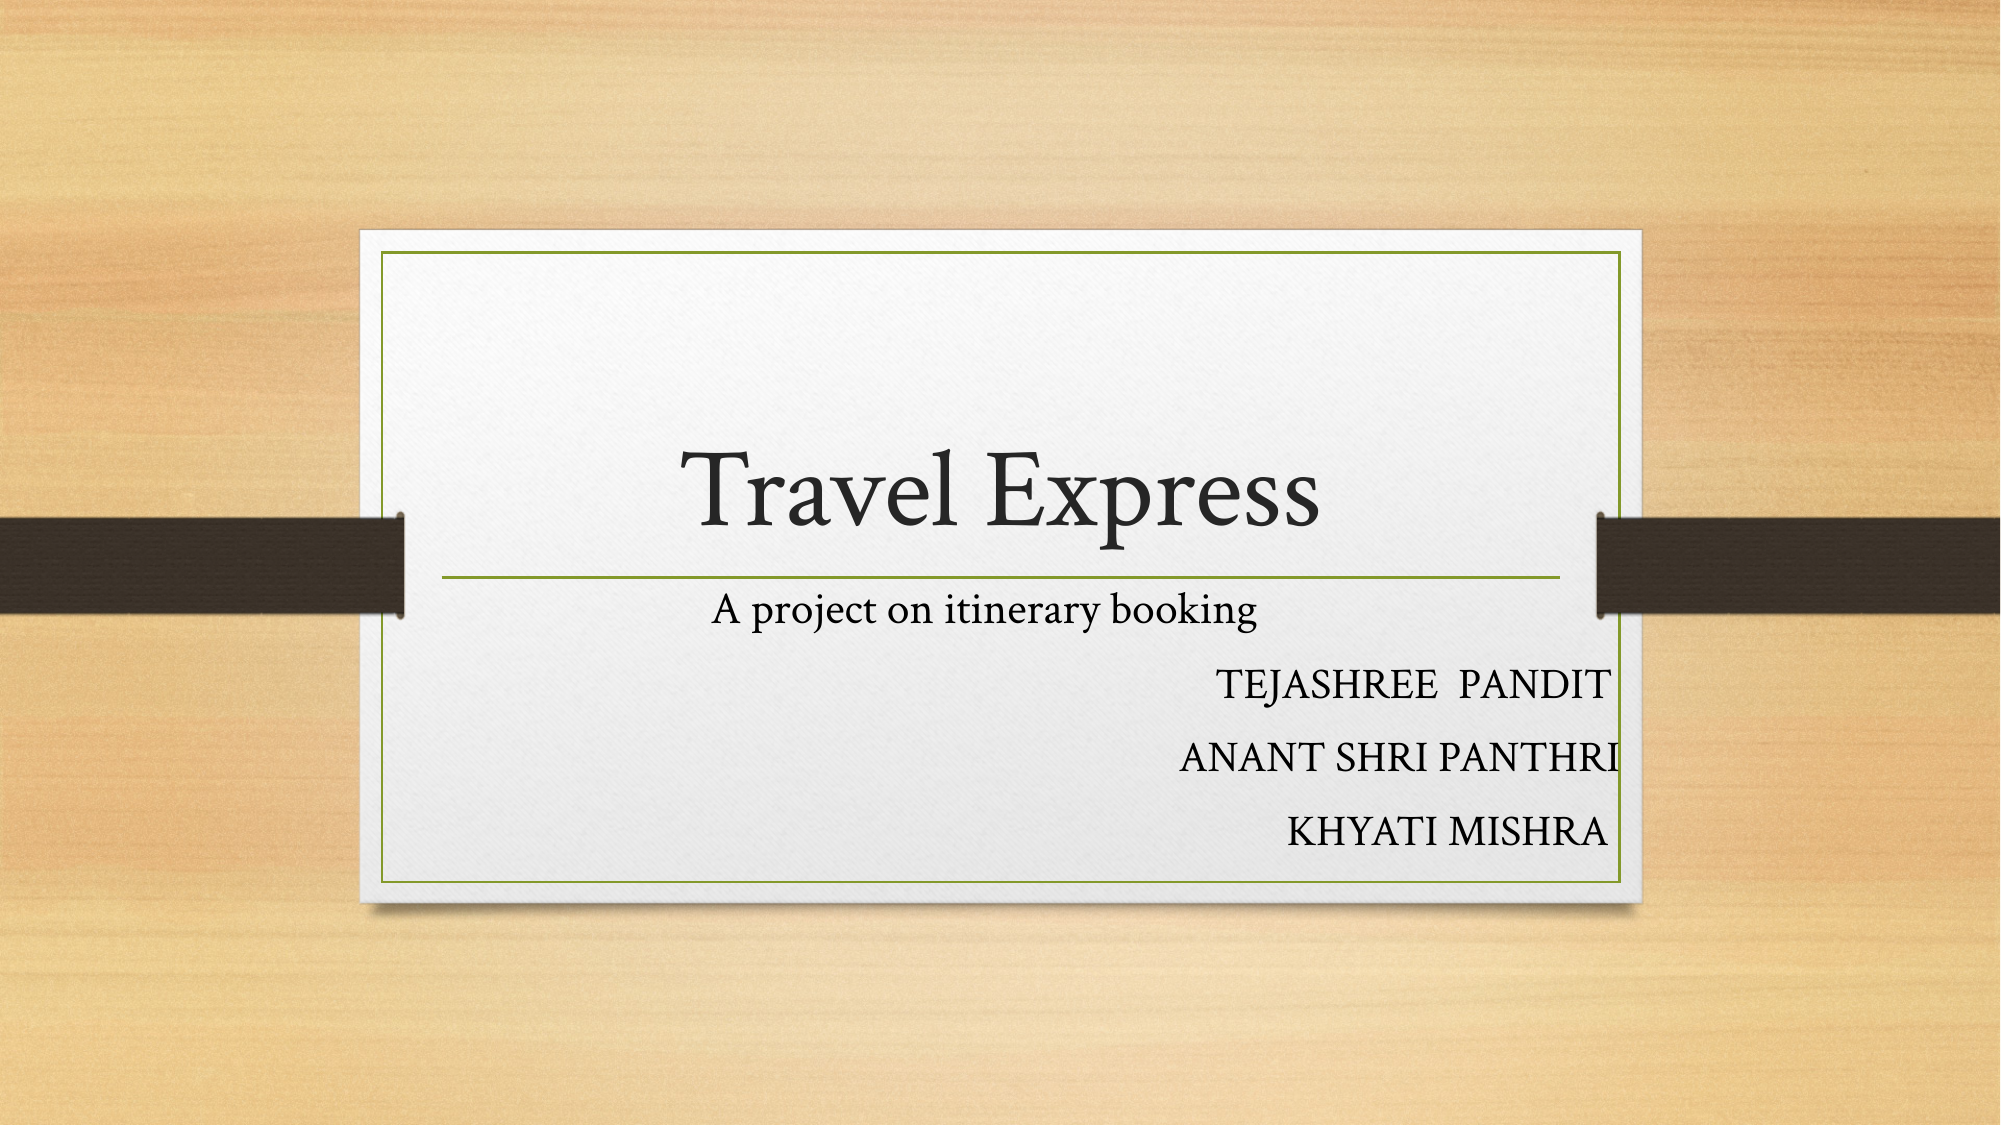

# Travel Express
         A project on itinerary booking
                                                                                                TEJASHREE  PANDIT
                                                                                             ANANT SHRI PANTHRI
                                                                                                       KHYATI MISHRA